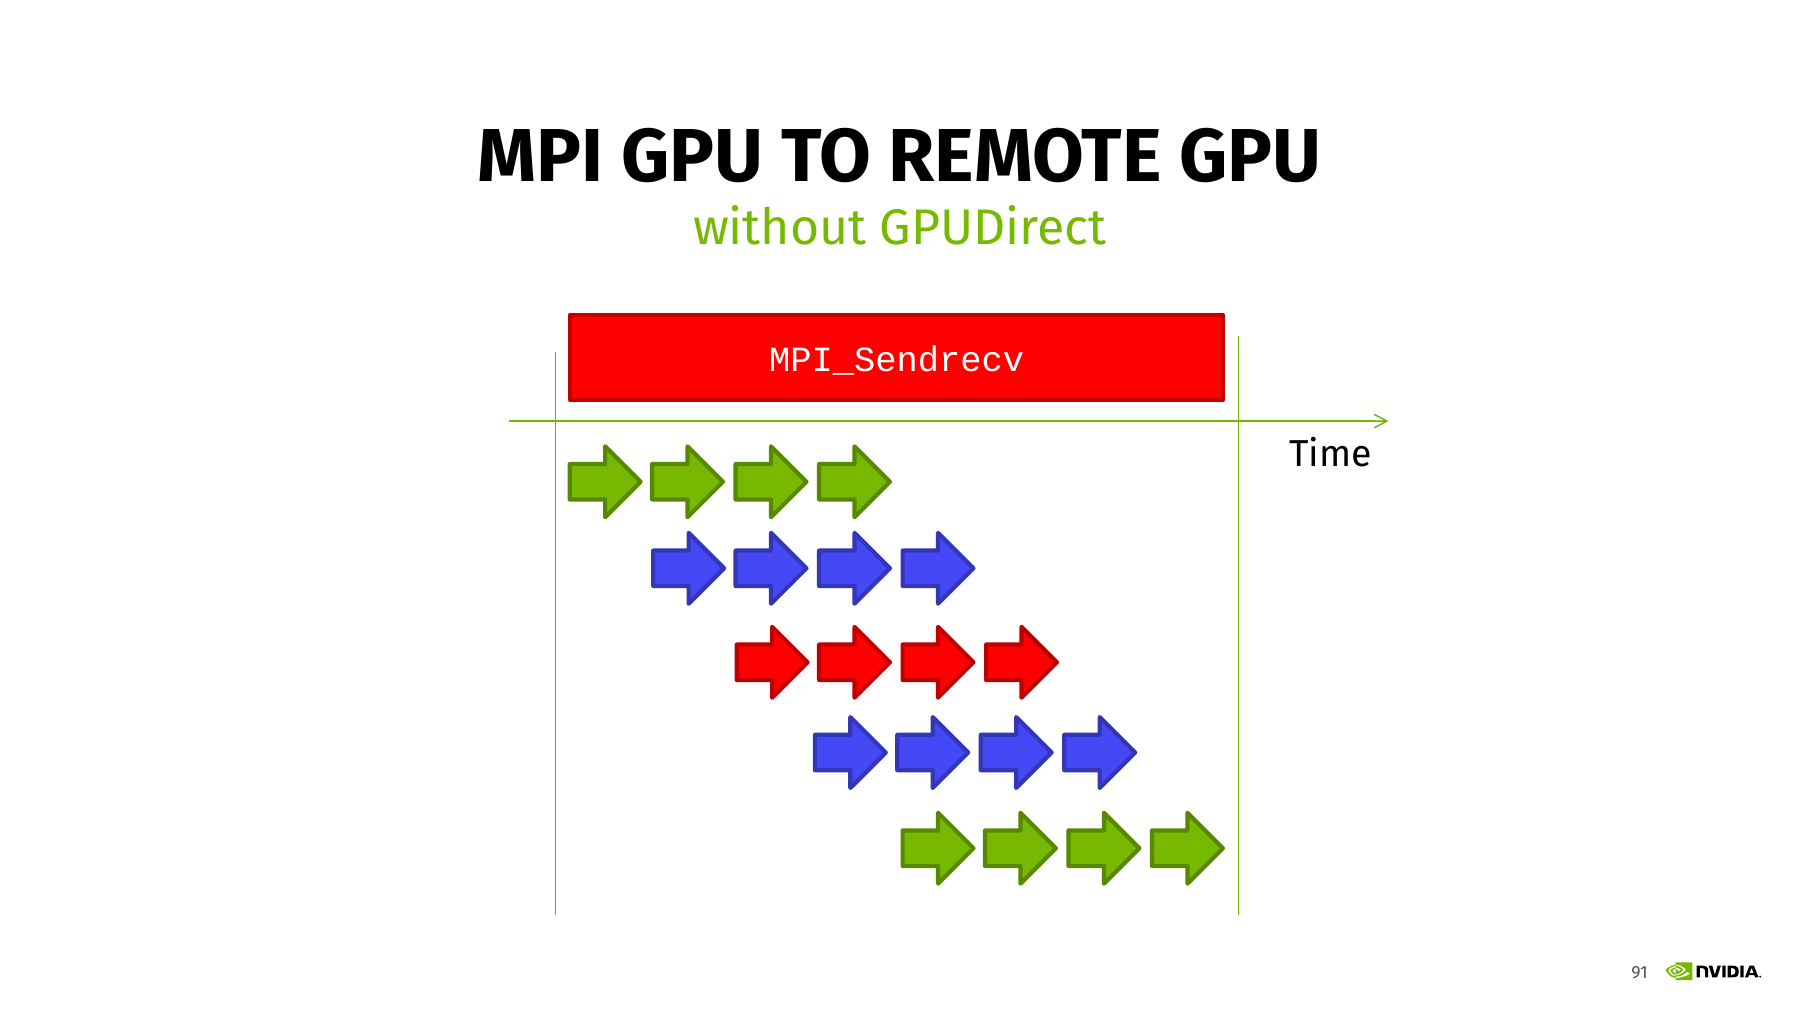

# MPI GPU to Remote GPU
without GPUDirect
MPI_Sendrecv
Time

6/1/2016